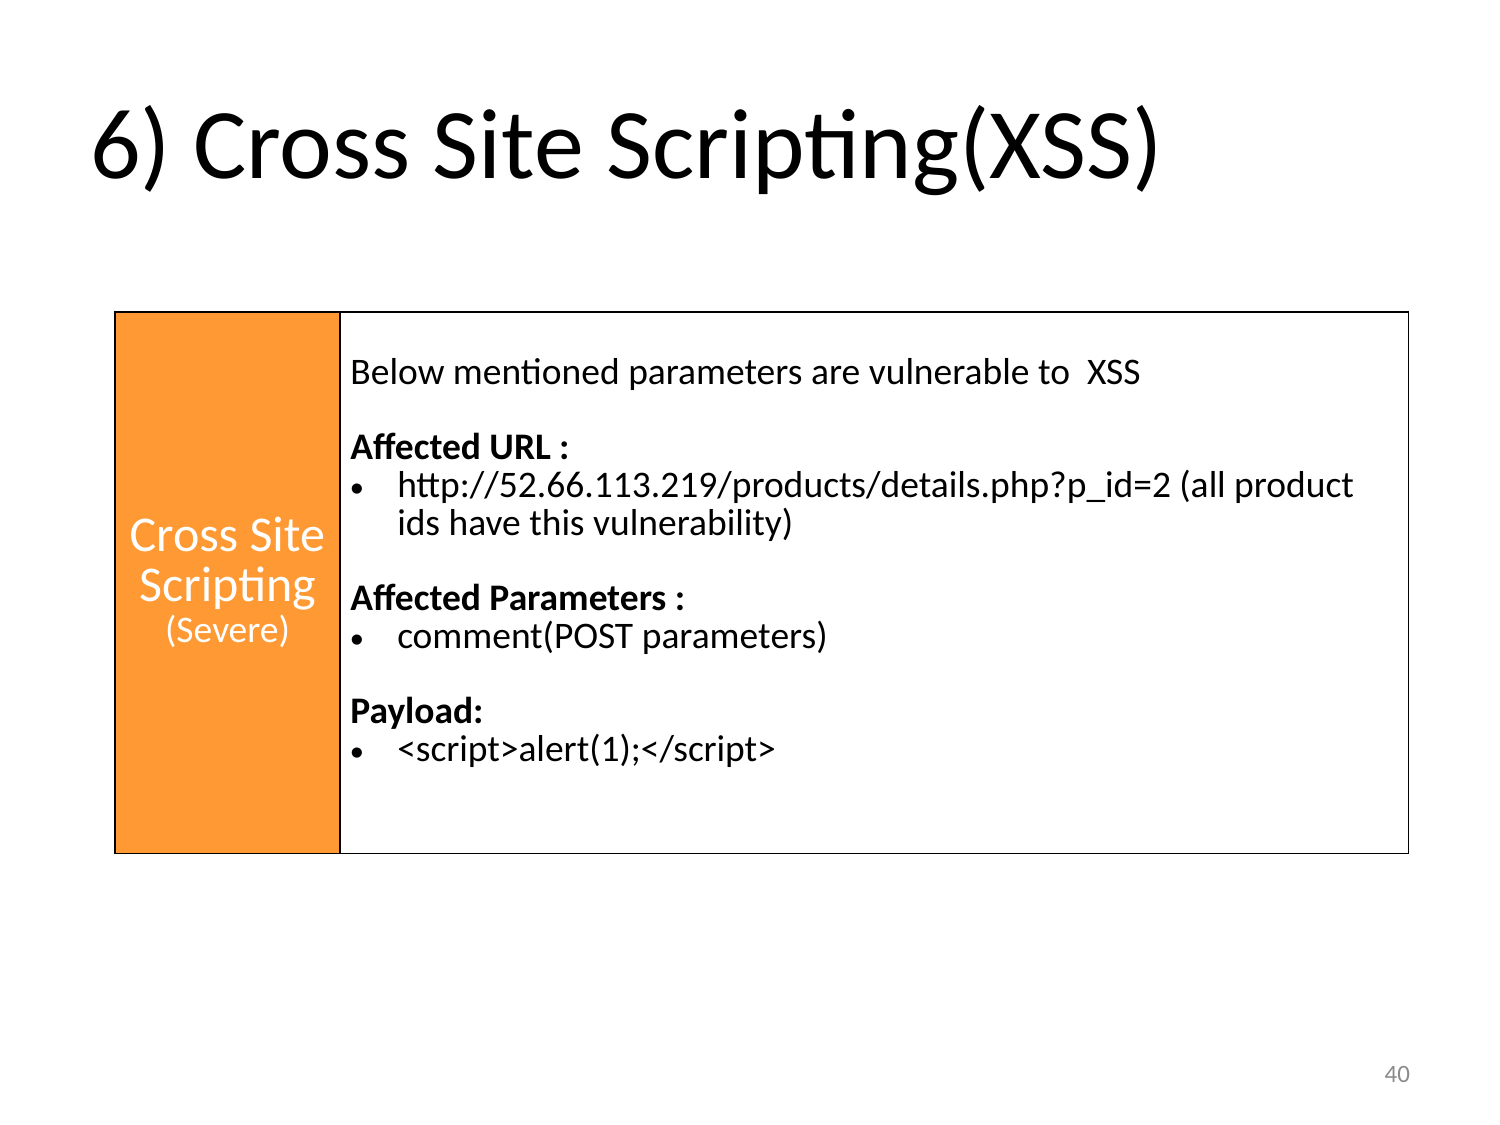

# 6) Cross Site Scripting(XSS)
|  |  |
| --- | --- |
| Cross Site Scripting (Severe) | Below mentioned parameters are vulnerable to XSS Affected URL : http://52.66.113.219/products/details.php?p\_id=2 (all product ids have this vulnerability) Affected Parameters : comment(POST parameters) Payload: <script>alert(1);</script> |
40